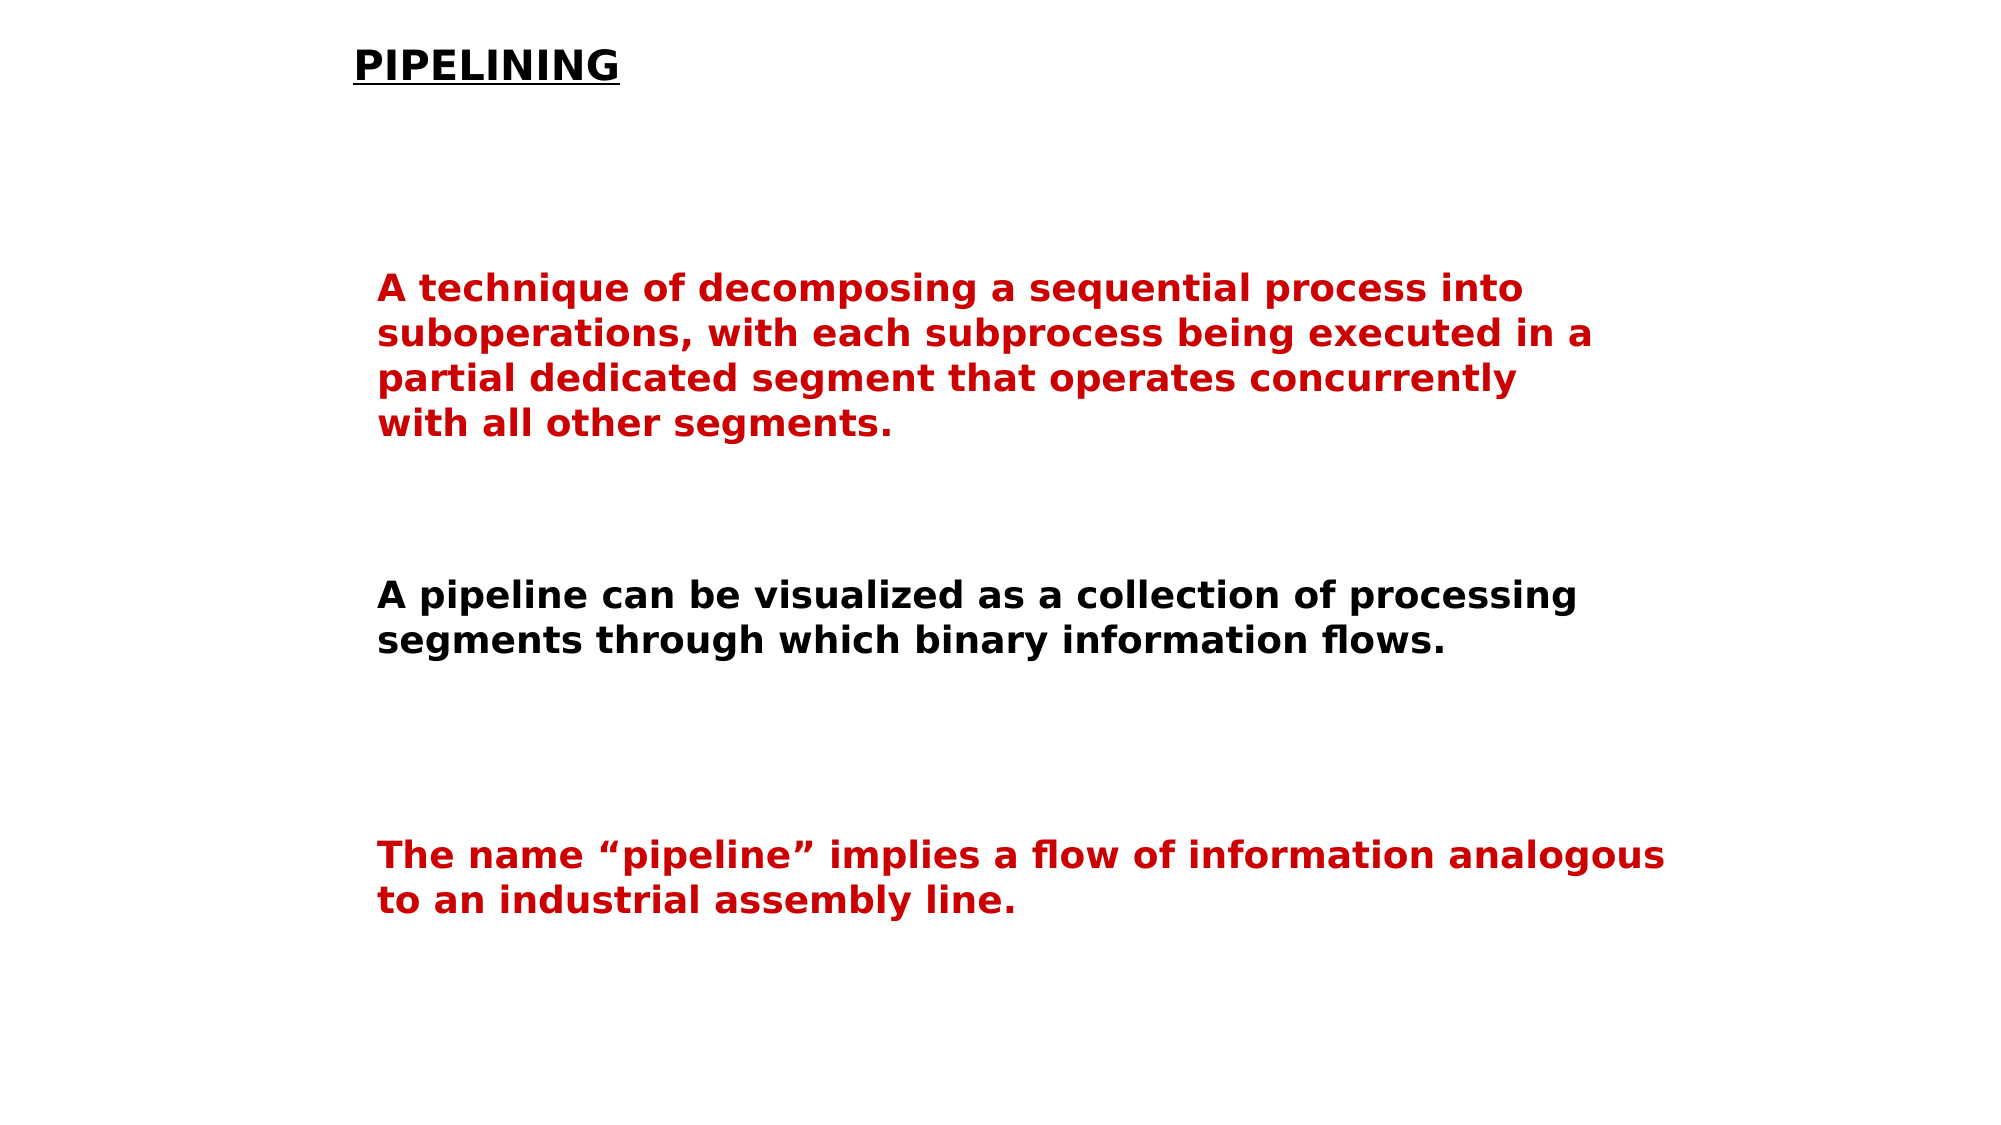

PIPELINING
A technique of decomposing a sequential process into suboperations, with each subprocess being executed in a partial dedicated segment that operates concurrently
with all other segments.
A pipeline can be visualized as a collection of processing segments through which binary information flows.
The name “pipeline” implies a flow of information analogous to an industrial assembly line.